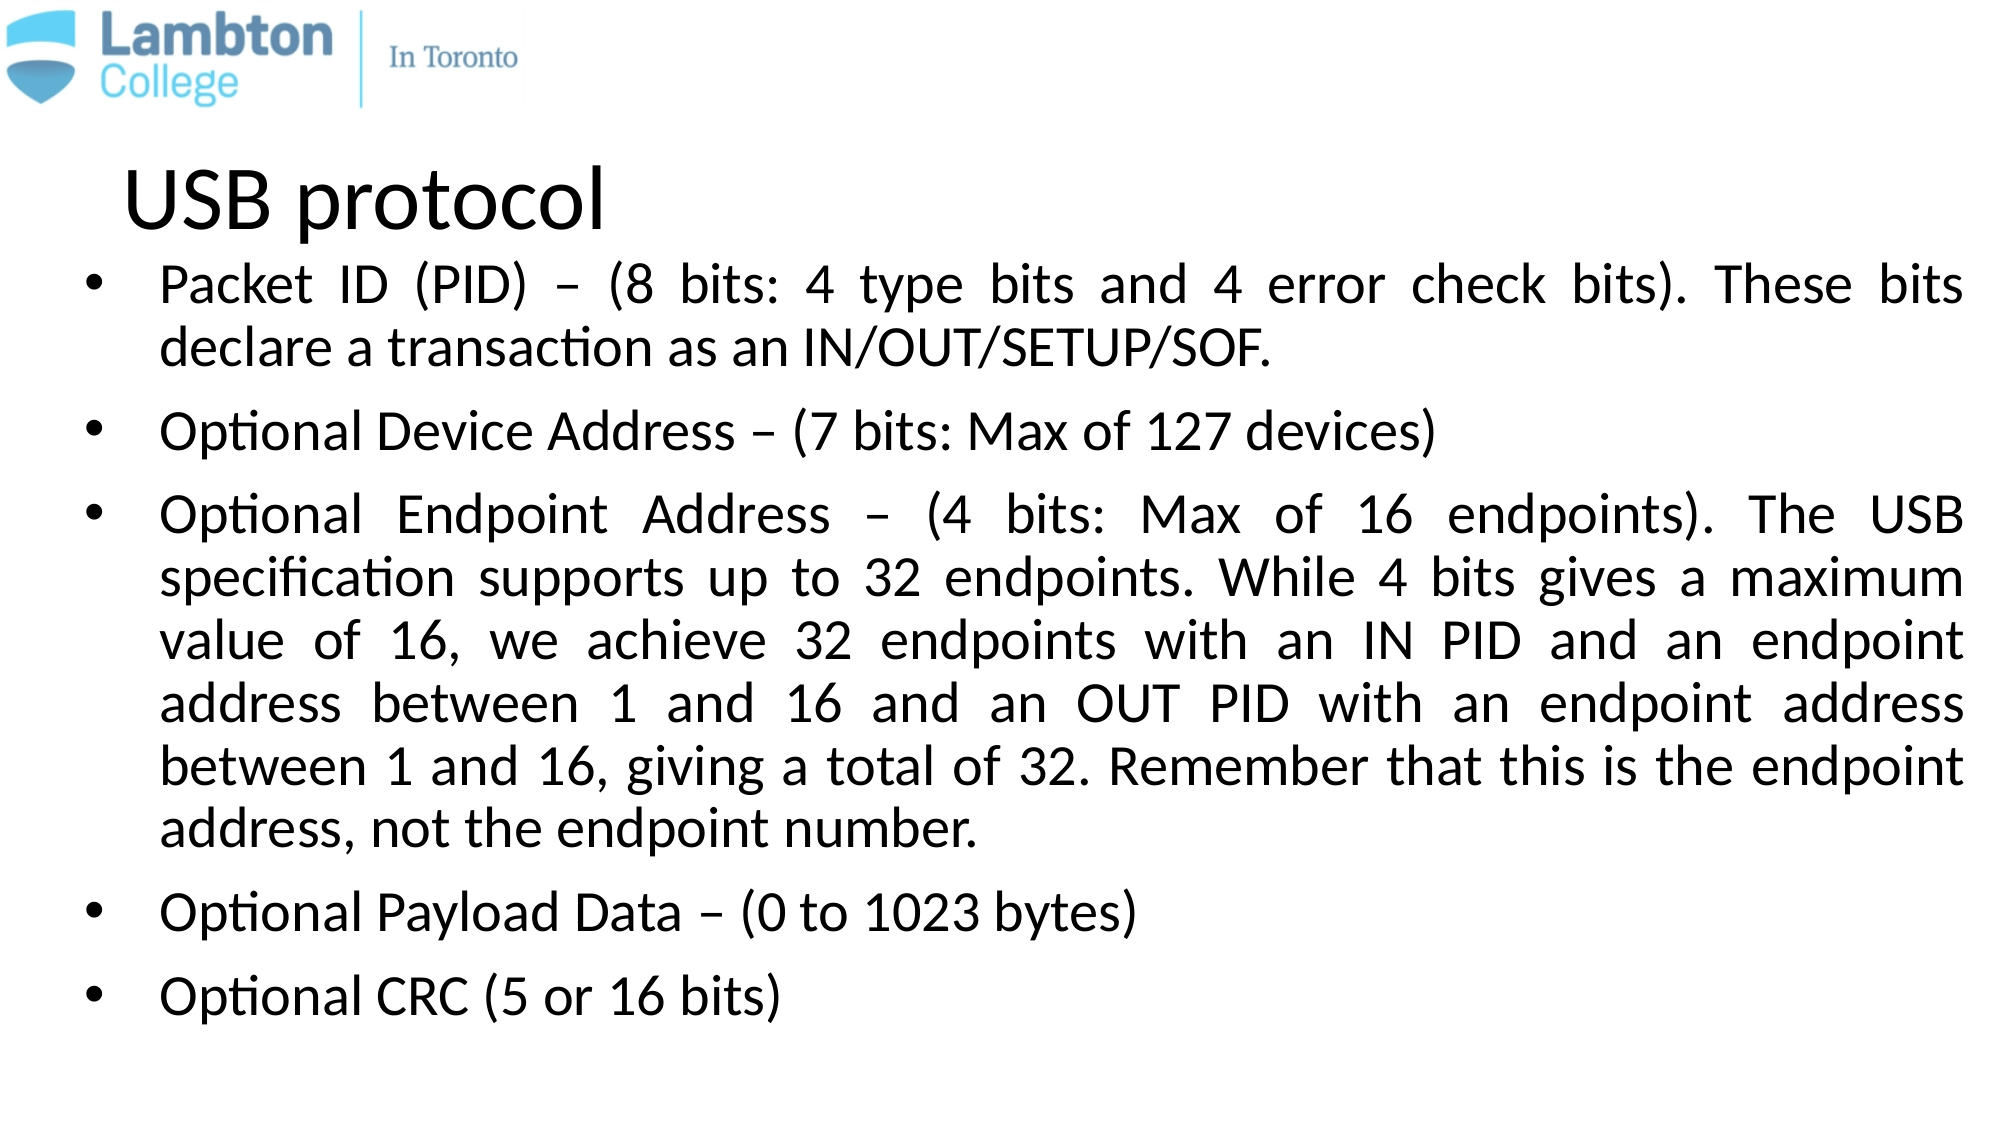

# USB protocol
Packet ID (PID) – (8 bits: 4 type bits and 4 error check bits). These bits declare a transaction as an IN/OUT/SETUP/SOF.
Optional Device Address – (7 bits: Max of 127 devices)
Optional Endpoint Address – (4 bits: Max of 16 endpoints). The USB specification supports up to 32 endpoints. While 4 bits gives a maximum value of 16, we achieve 32 endpoints with an IN PID and an endpoint address between 1 and 16 and an OUT PID with an endpoint address between 1 and 16, giving a total of 32. Remember that this is the endpoint address, not the endpoint number.
Optional Payload Data – (0 to 1023 bytes)
Optional CRC (5 or 16 bits)